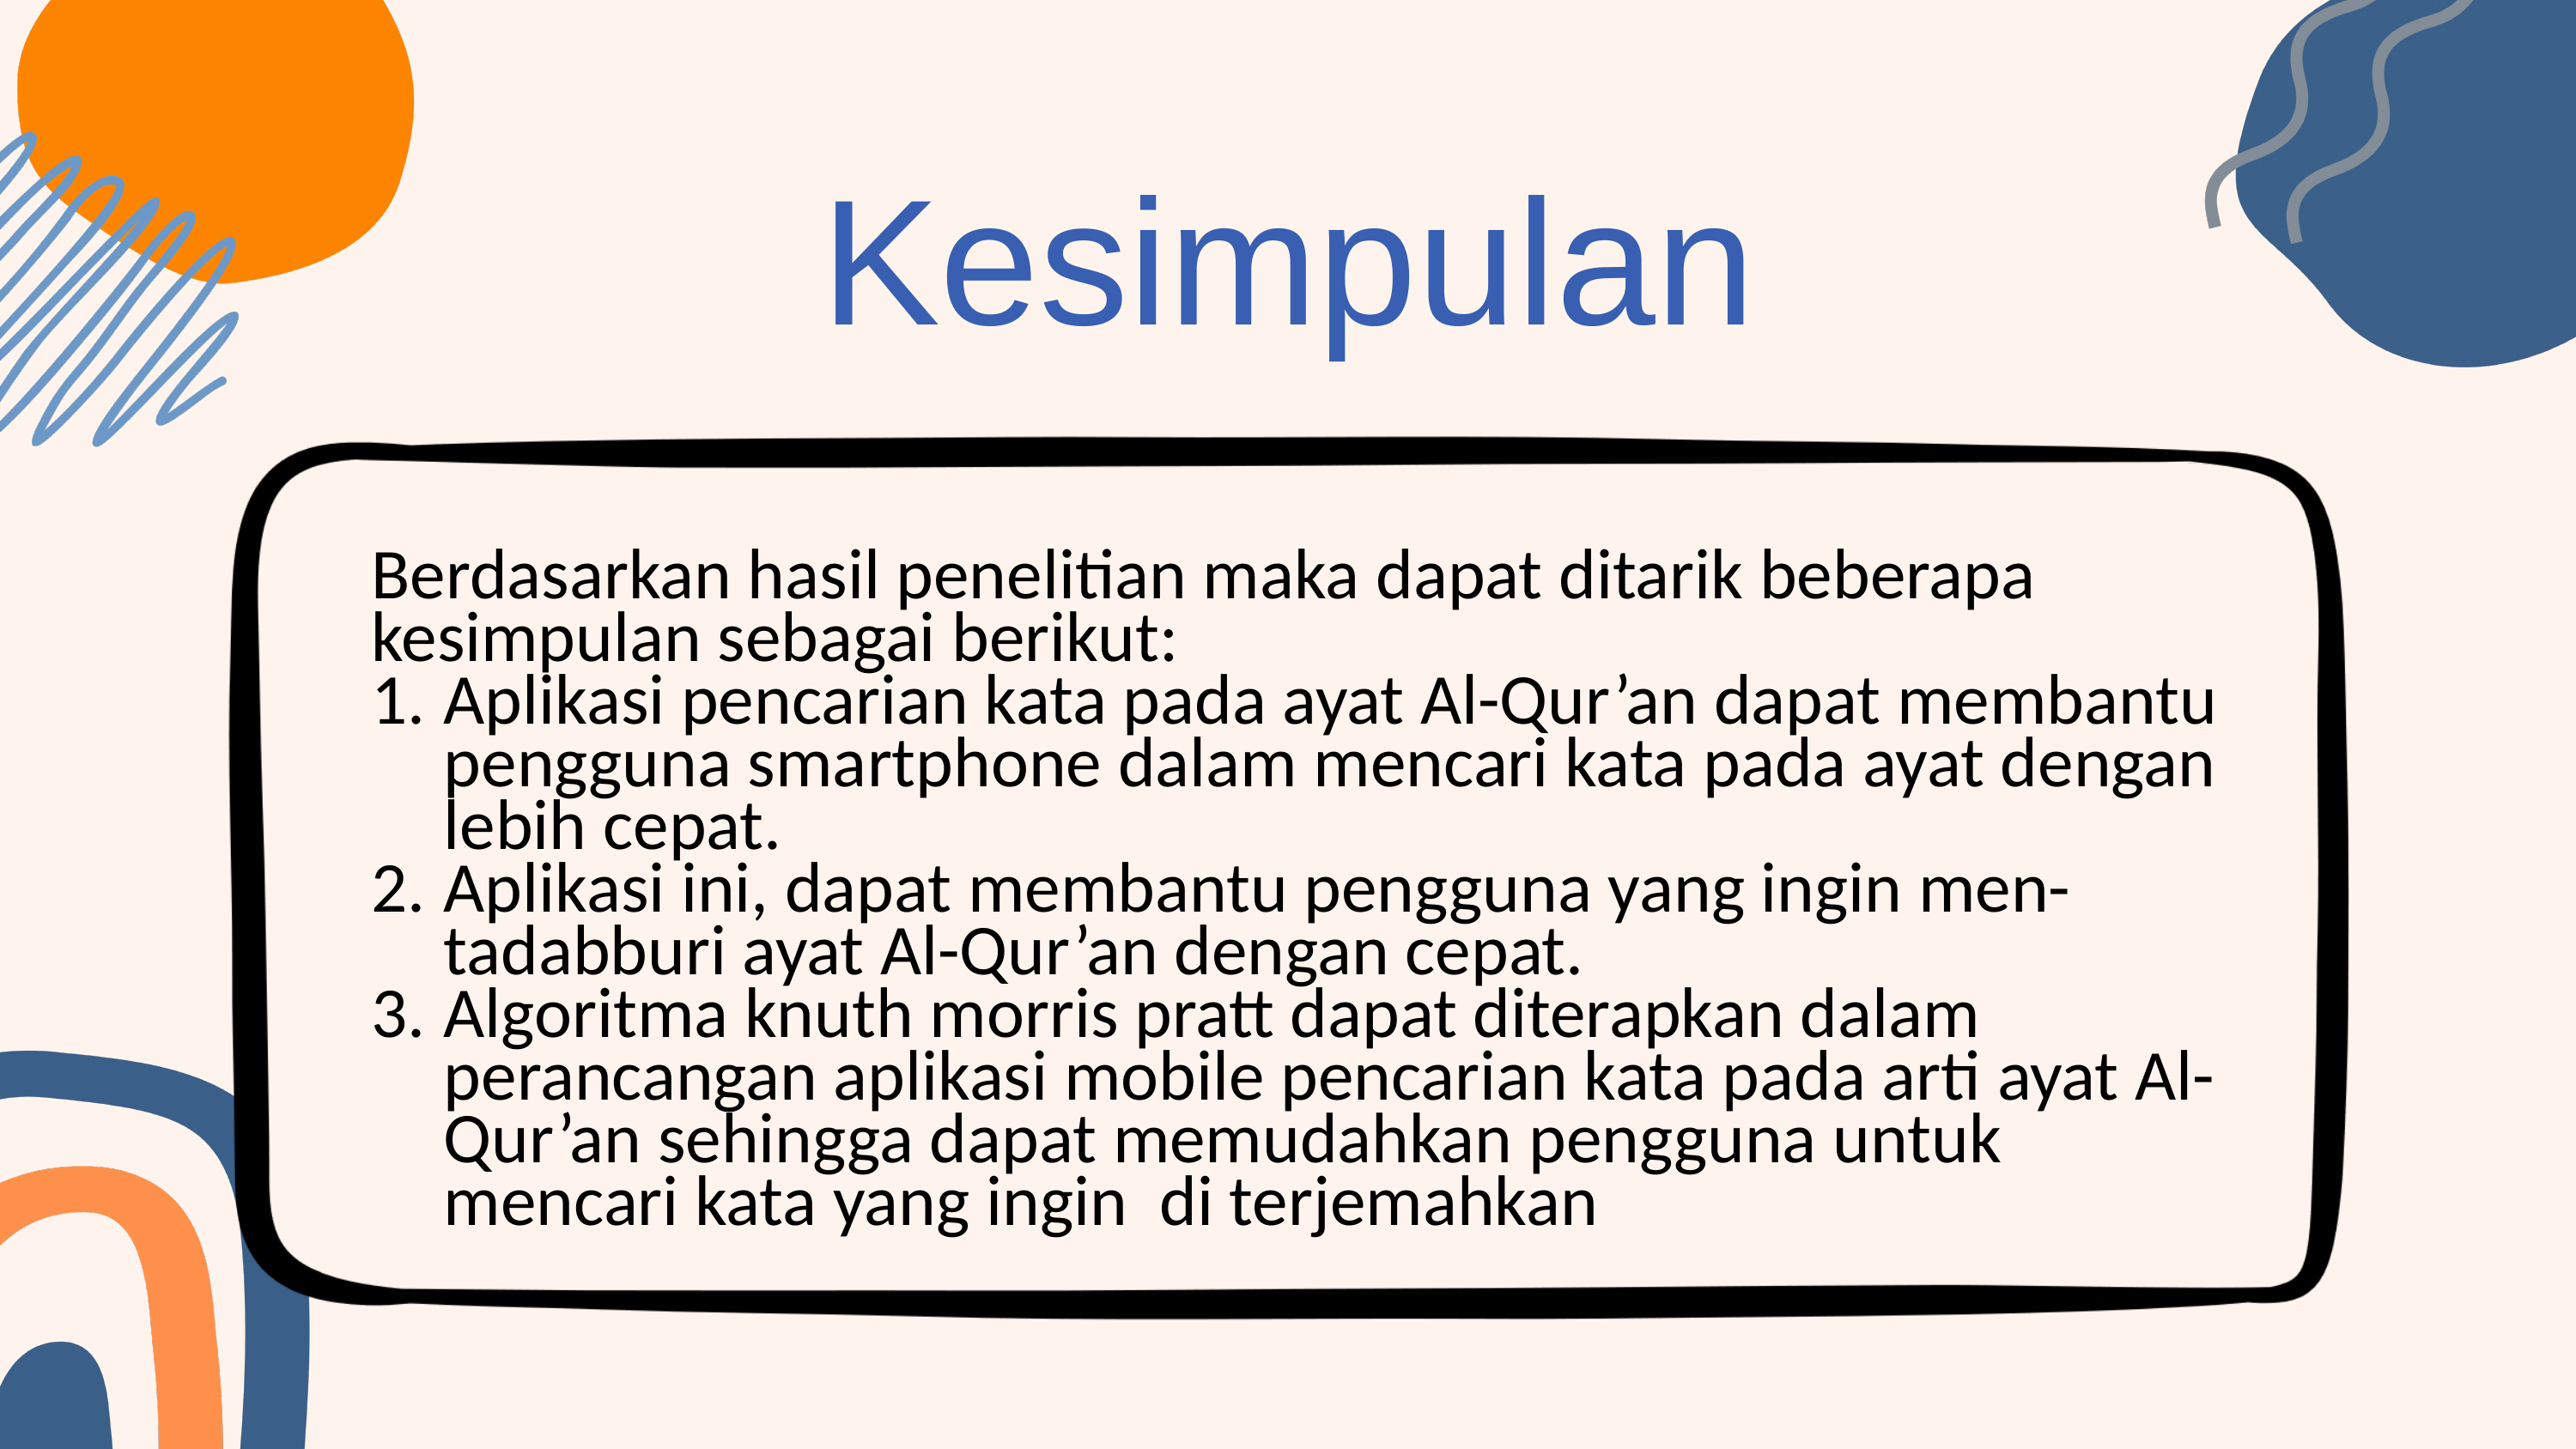

Kesimpulan

Berdasarkan hasil penelitian maka dapat ditarik beberapa kesimpulan sebagai berikut:
Aplikasi pencarian kata pada ayat Al-Qur’an dapat membantu pengguna smartphone dalam mencari kata pada ayat dengan lebih cepat.
Aplikasi ini, dapat membantu pengguna yang ingin men-tadabburi ayat Al-Qur’an dengan cepat.
Algoritma knuth morris pratt dapat diterapkan dalam perancangan aplikasi mobile pencarian kata pada arti ayat Al-Qur’an sehingga dapat memudahkan pengguna untuk mencari kata yang ingin  di terjemahkan